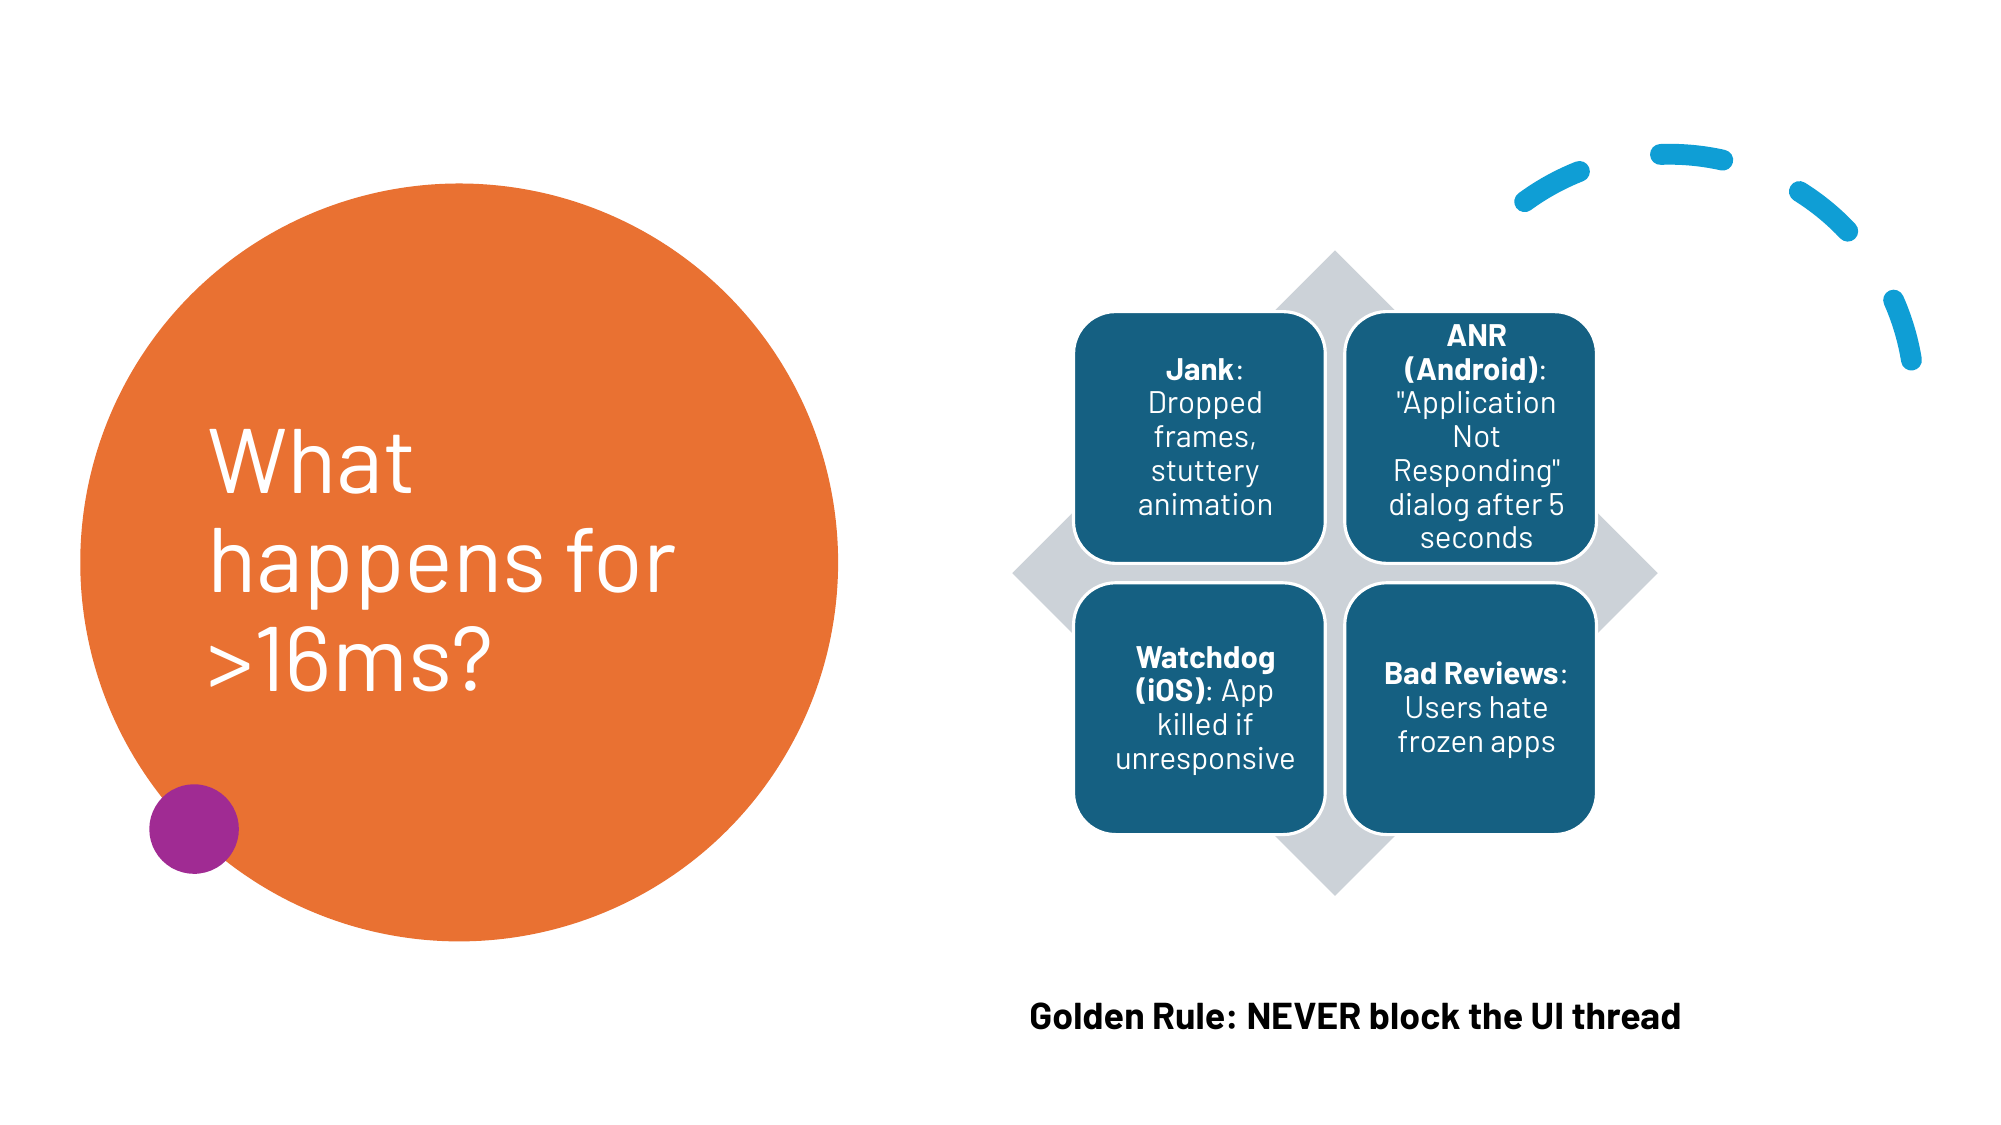

# What happens for >16ms?
Jank: Dropped frames, stuttery animation
ANR (Android): "Application Not Responding" dialog after 5 seconds
Watchdog (iOS): App killed if unresponsive
Bad Reviews: Users hate frozen apps

Golden Rule: NEVER block the UI thread